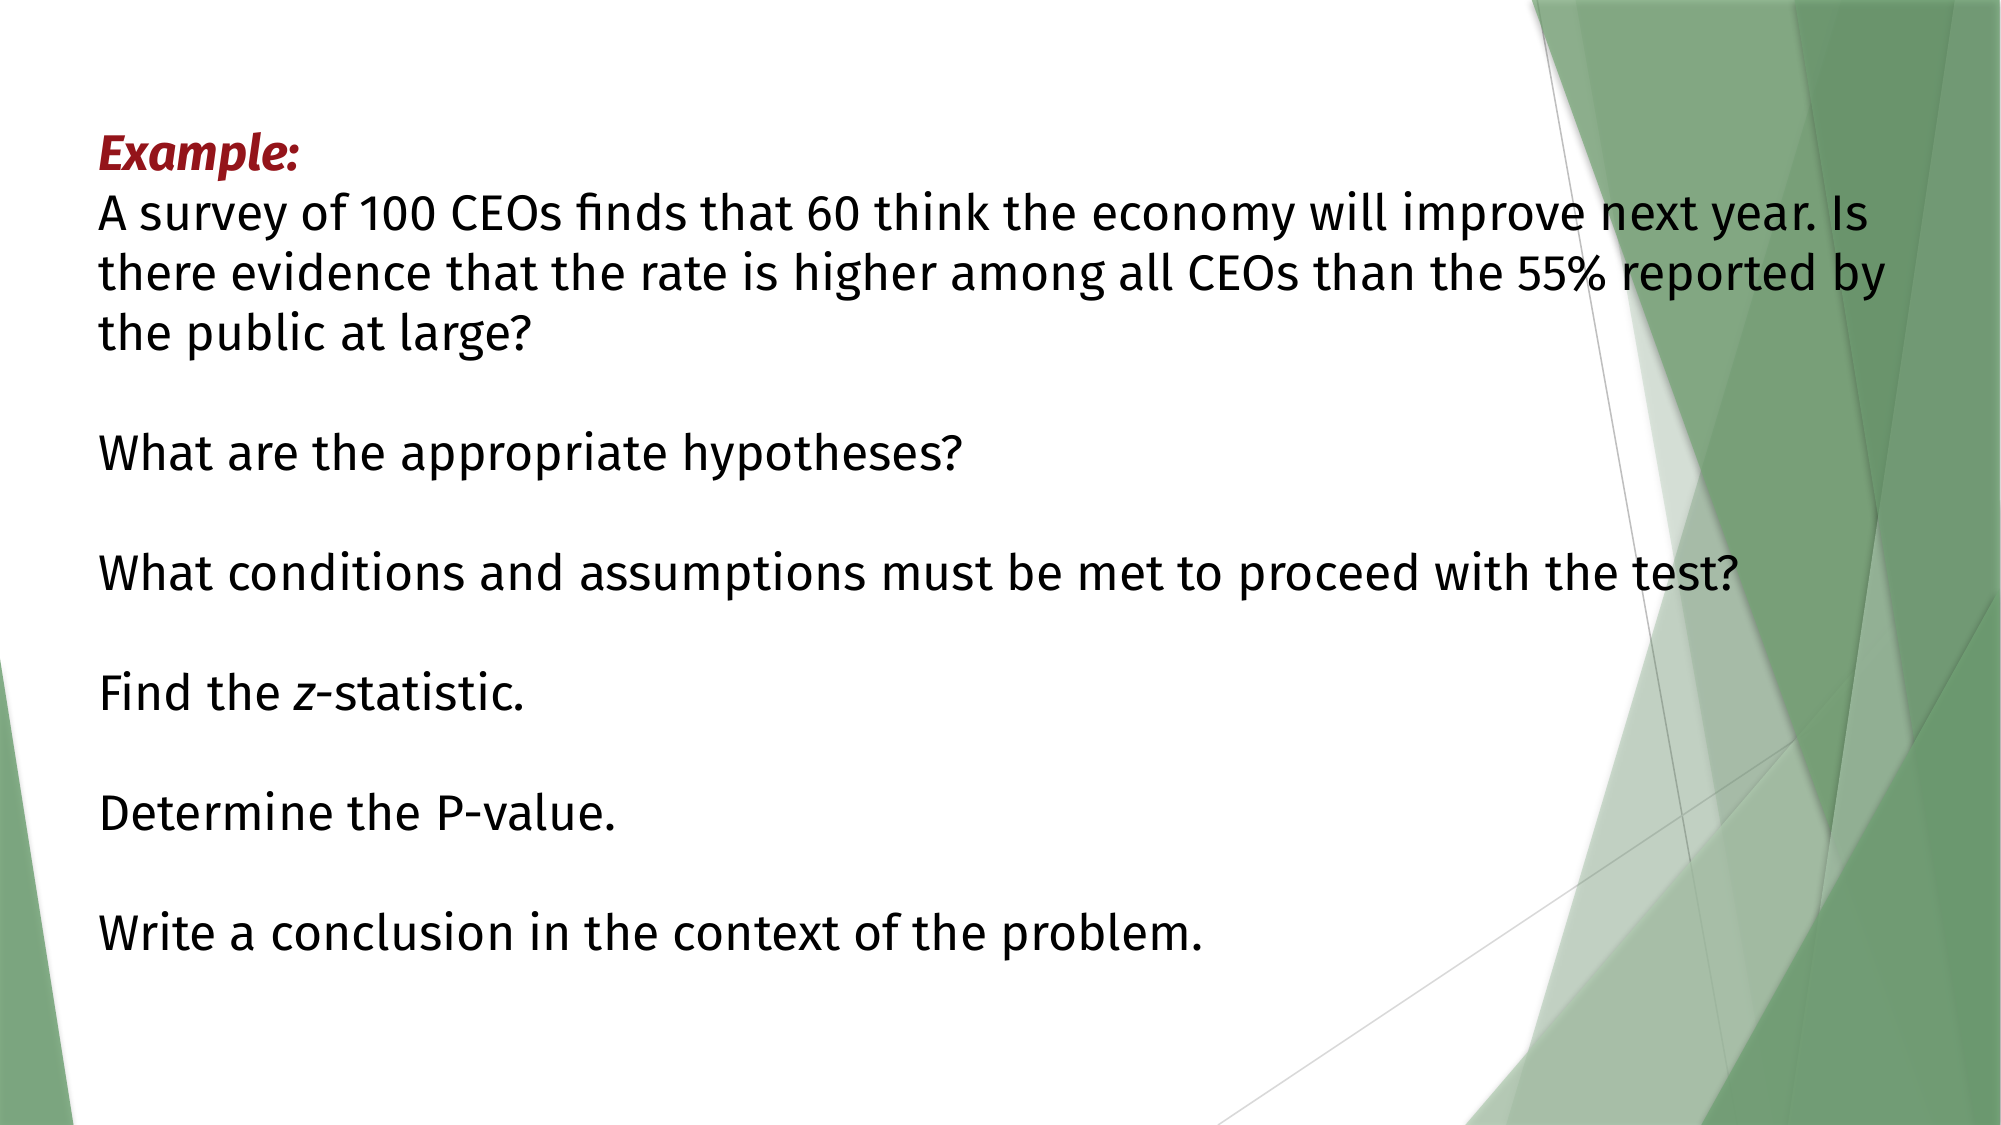

Example:
A survey of 100 CEOs finds that 60 think the economy will improve next year. Is there evidence that the rate is higher among all CEOs than the 55% reported by the public at large?

What are the appropriate hypotheses?

What conditions and assumptions must be met to proceed with the test?

Find the z-statistic.

Determine the P-value.

Write a conclusion in the context of the problem.